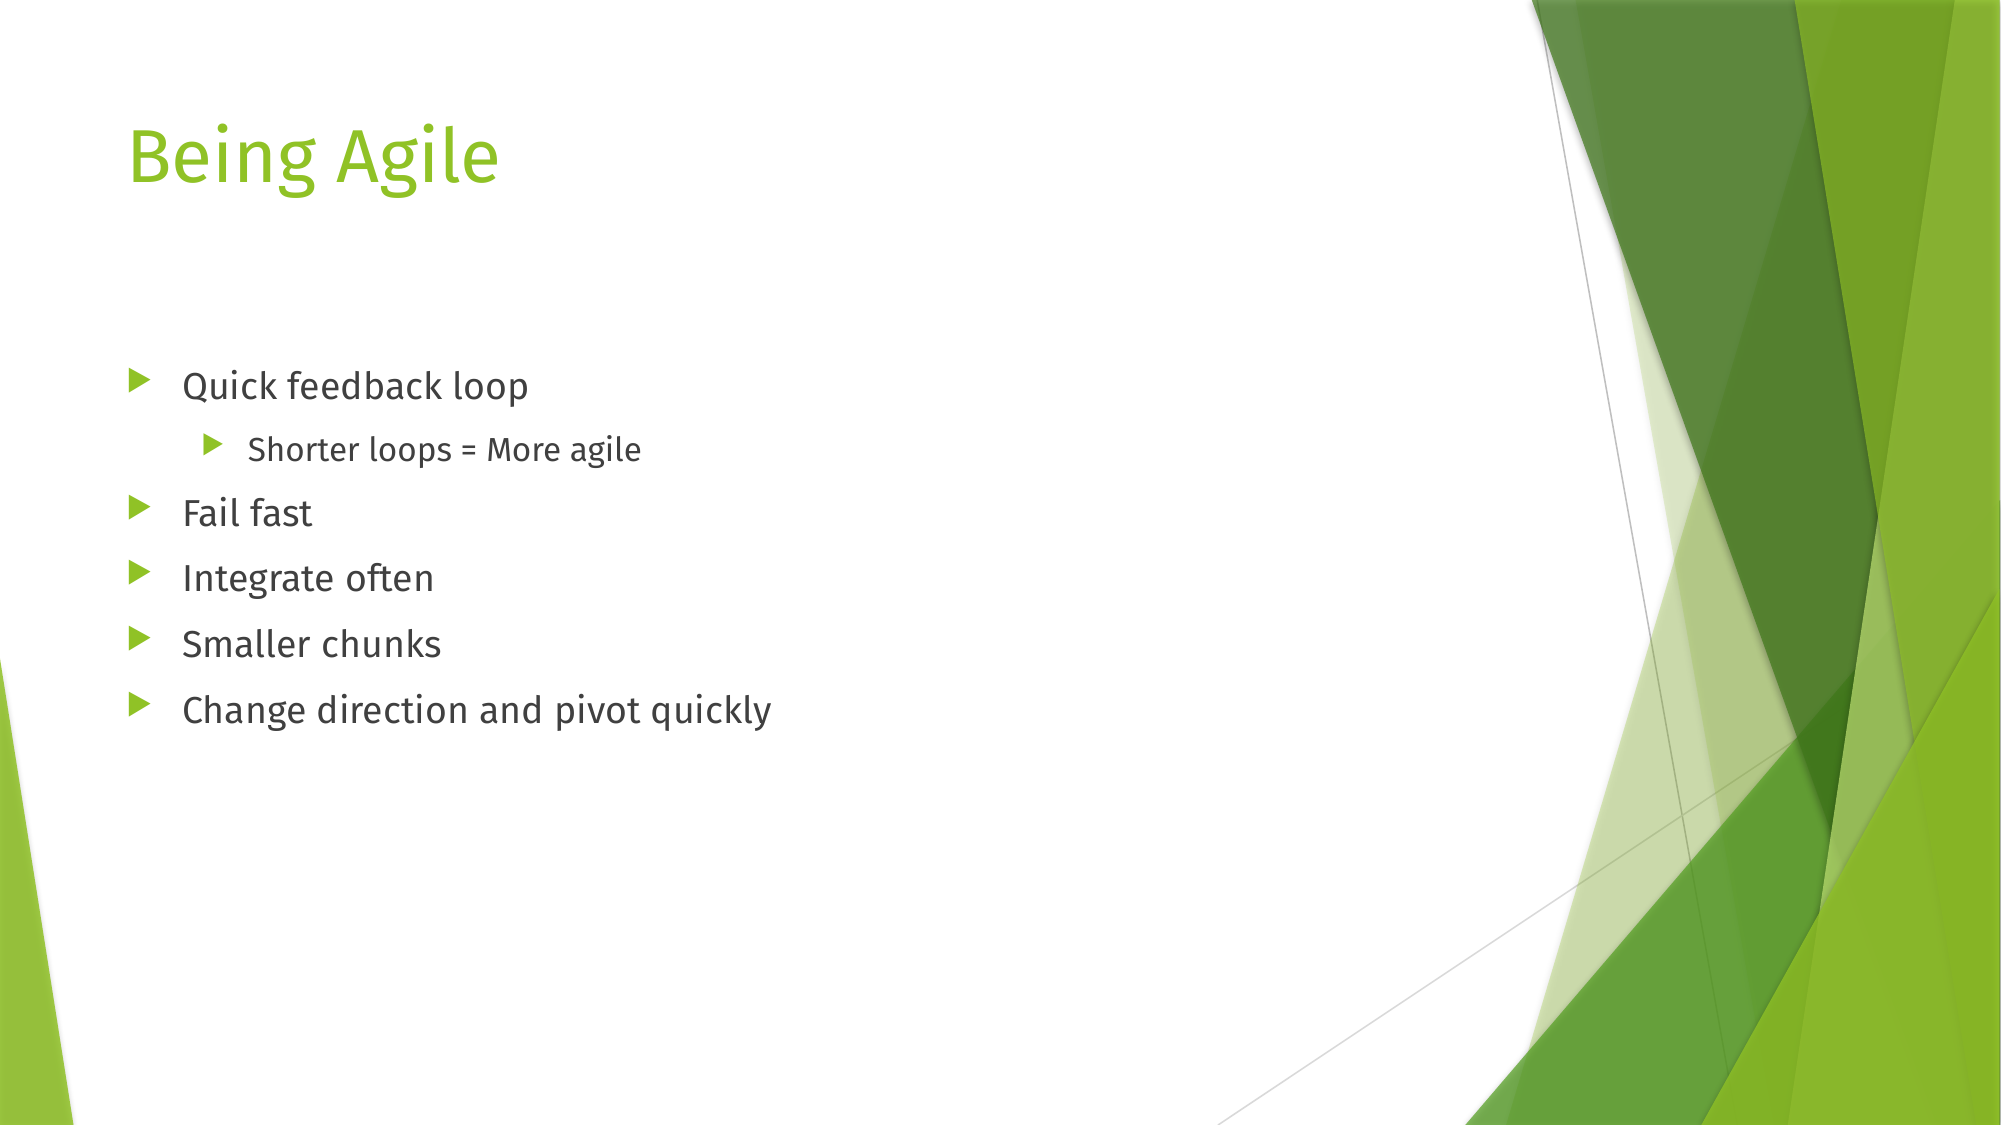

# Being Agile
Quick feedback loop
Shorter loops = More agile
Fail fast
Integrate often
Smaller chunks
Change direction and pivot quickly